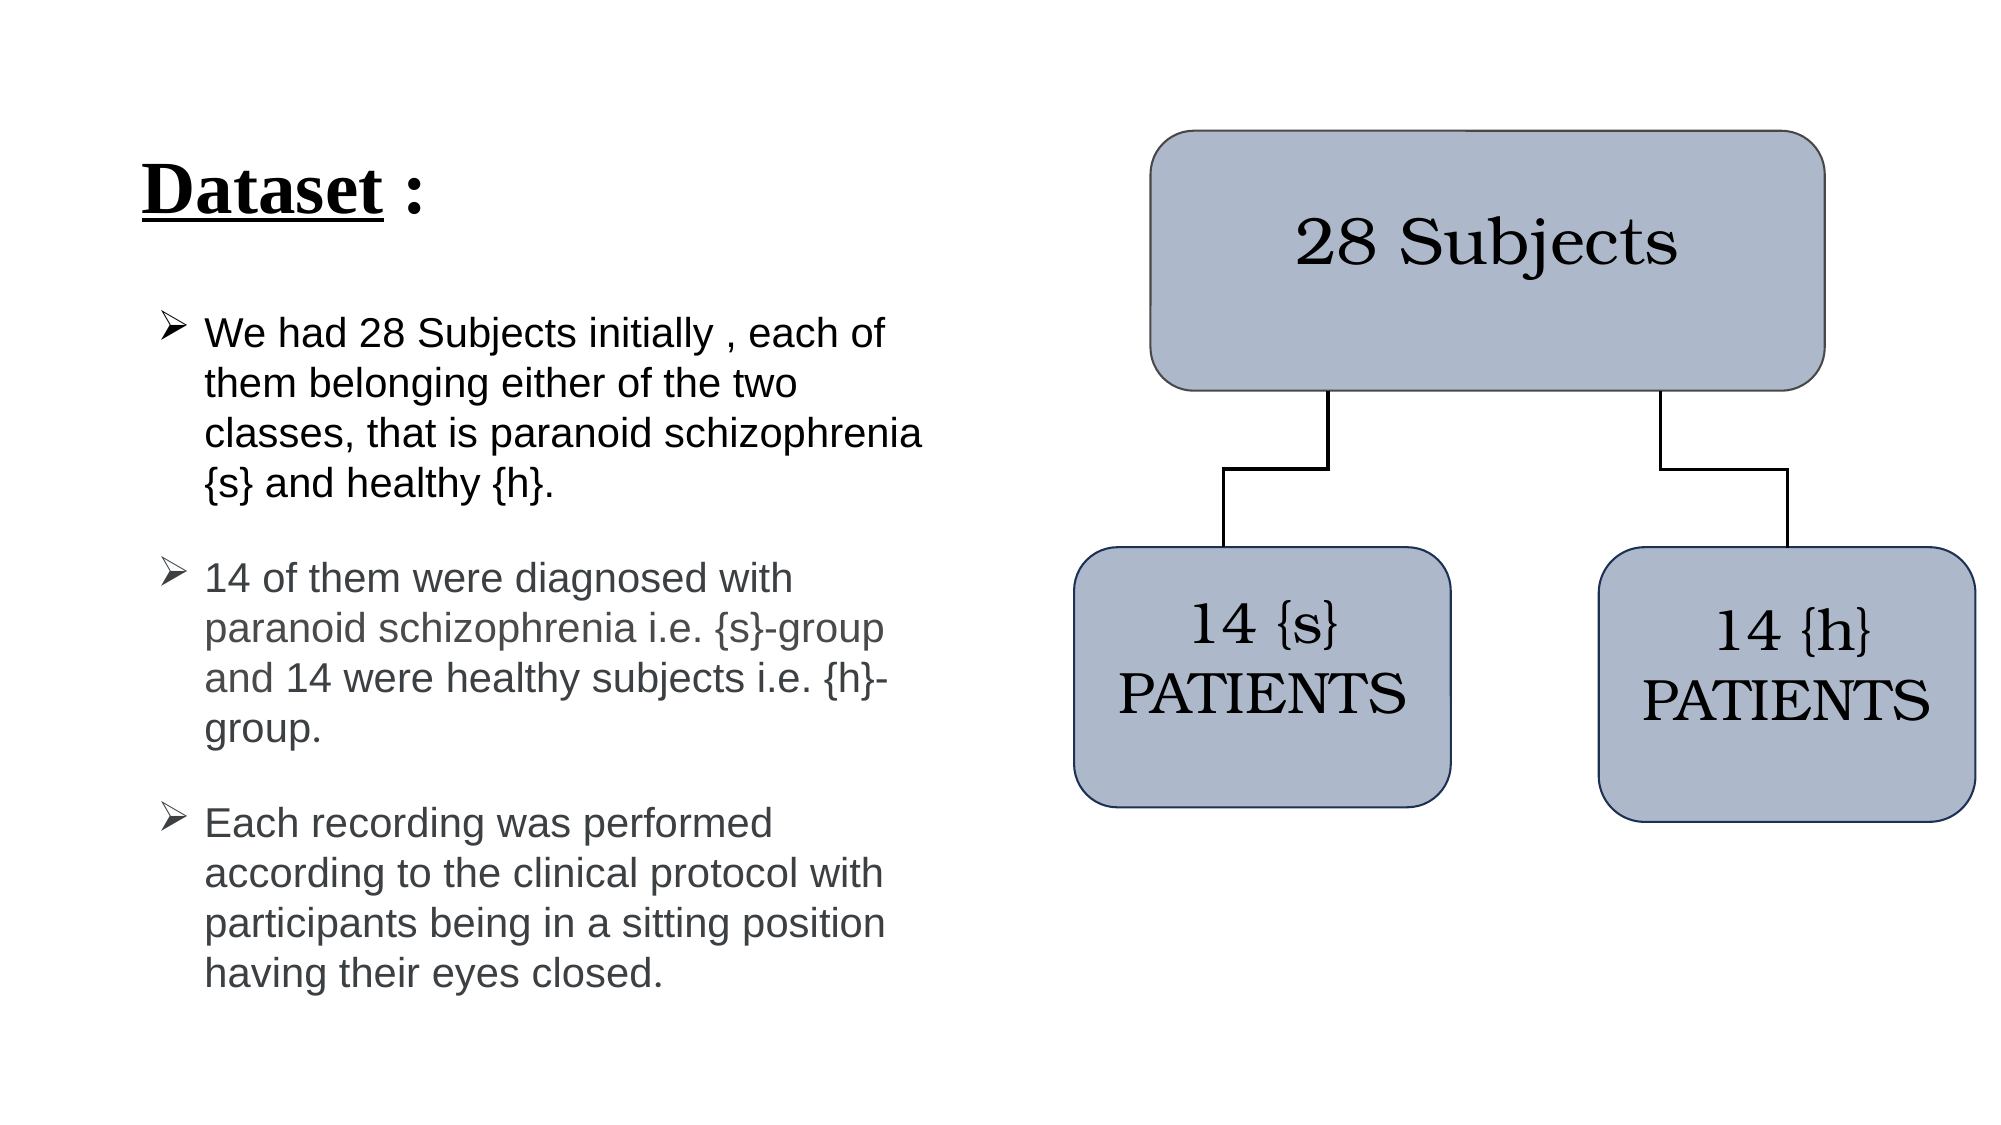

# Dataset :
28 Subjects

We had 28 Subjects initially , each of them belonging either of the two classes, that is paranoid schizophrenia {s} and healthy {h}.

14 of them were diagnosed with paranoid schizophrenia i.e. {s}-group and 14 were healthy subjects i.e. {h}-group.

Each recording was performed according to the clinical protocol with participants being in a sitting position having their eyes closed.

14 {s} PATIENTS

 14 {h}
PATIENTS